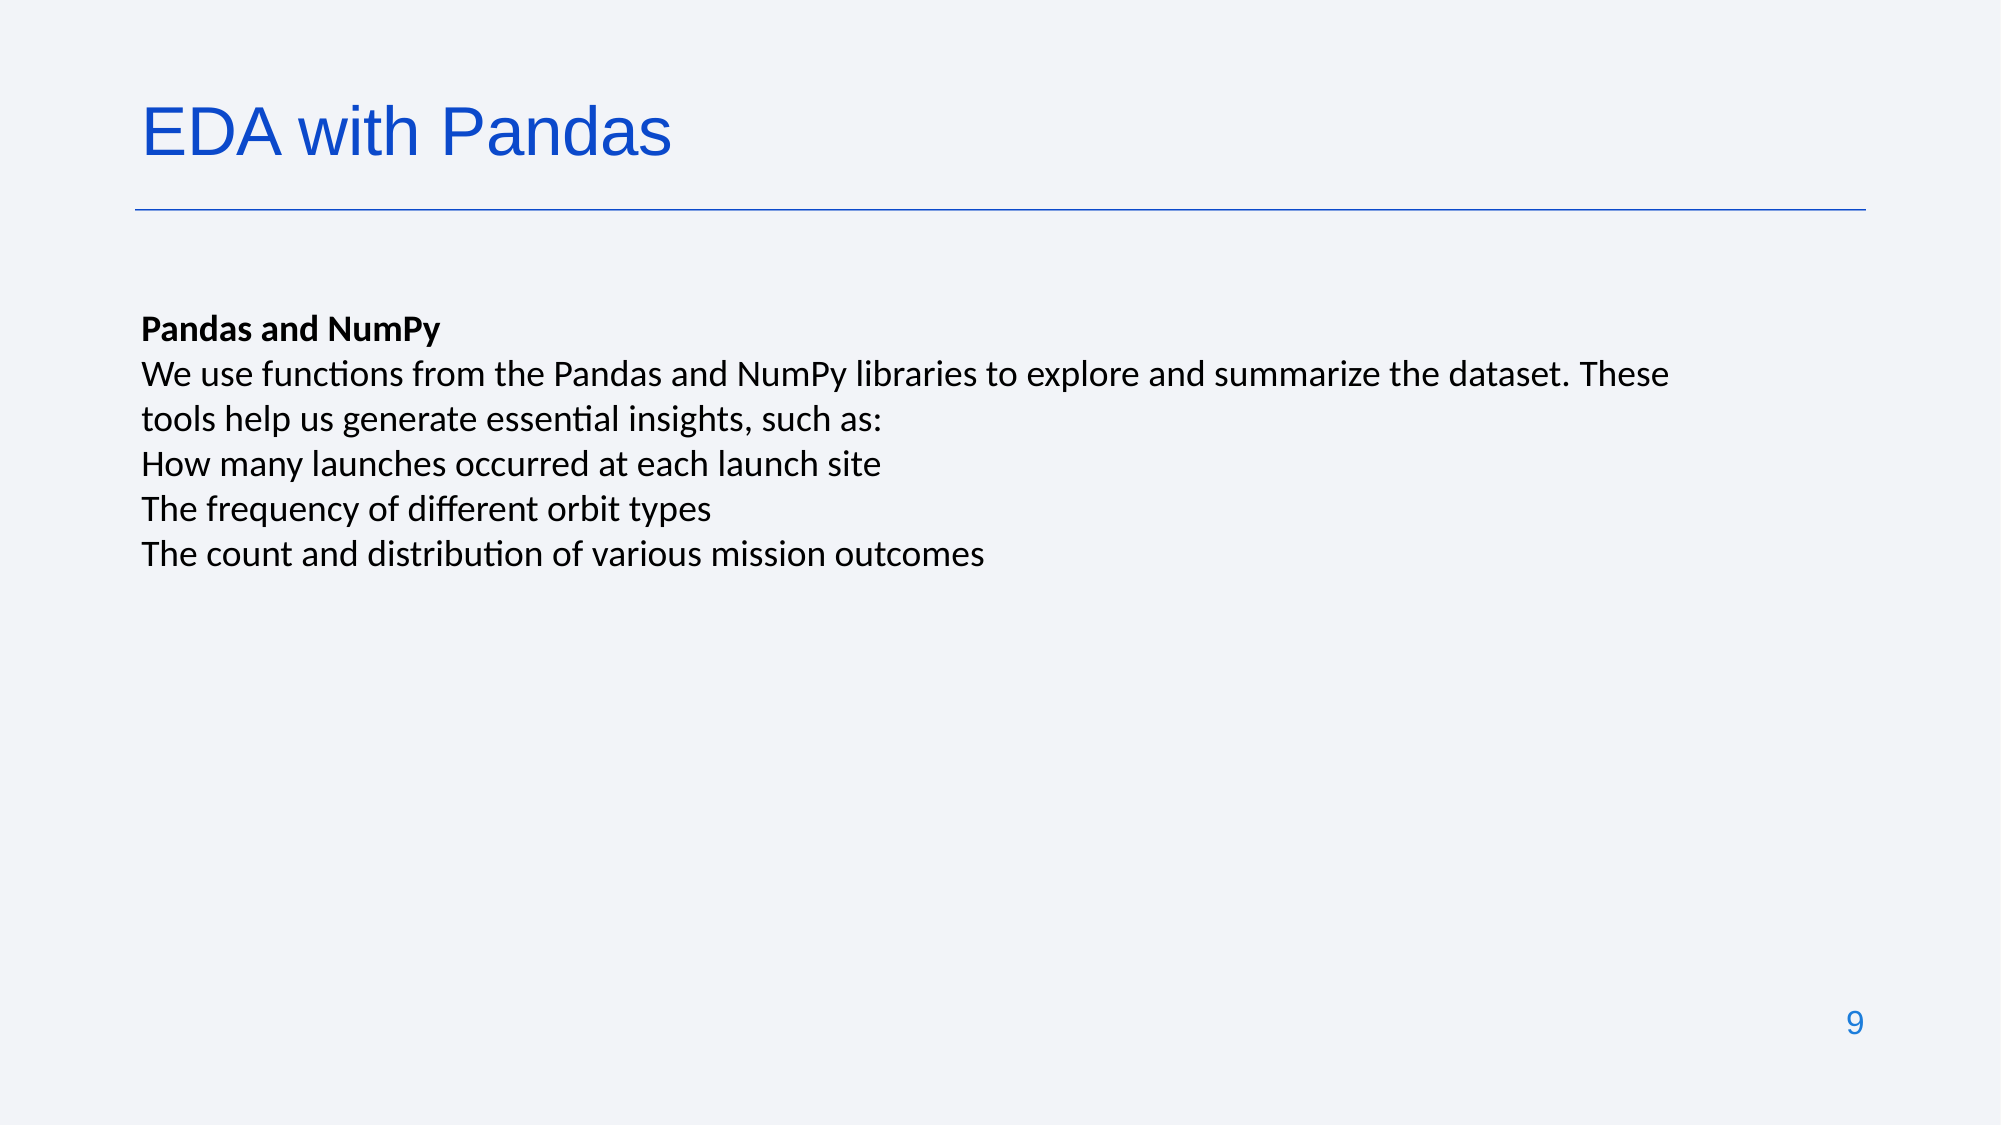

EDA with Pandas
Pandas and NumPy
We use functions from the Pandas and NumPy libraries to explore and summarize the dataset. These tools help us generate essential insights, such as:
How many launches occurred at each launch site
The frequency of different orbit types
The count and distribution of various mission outcomes

9